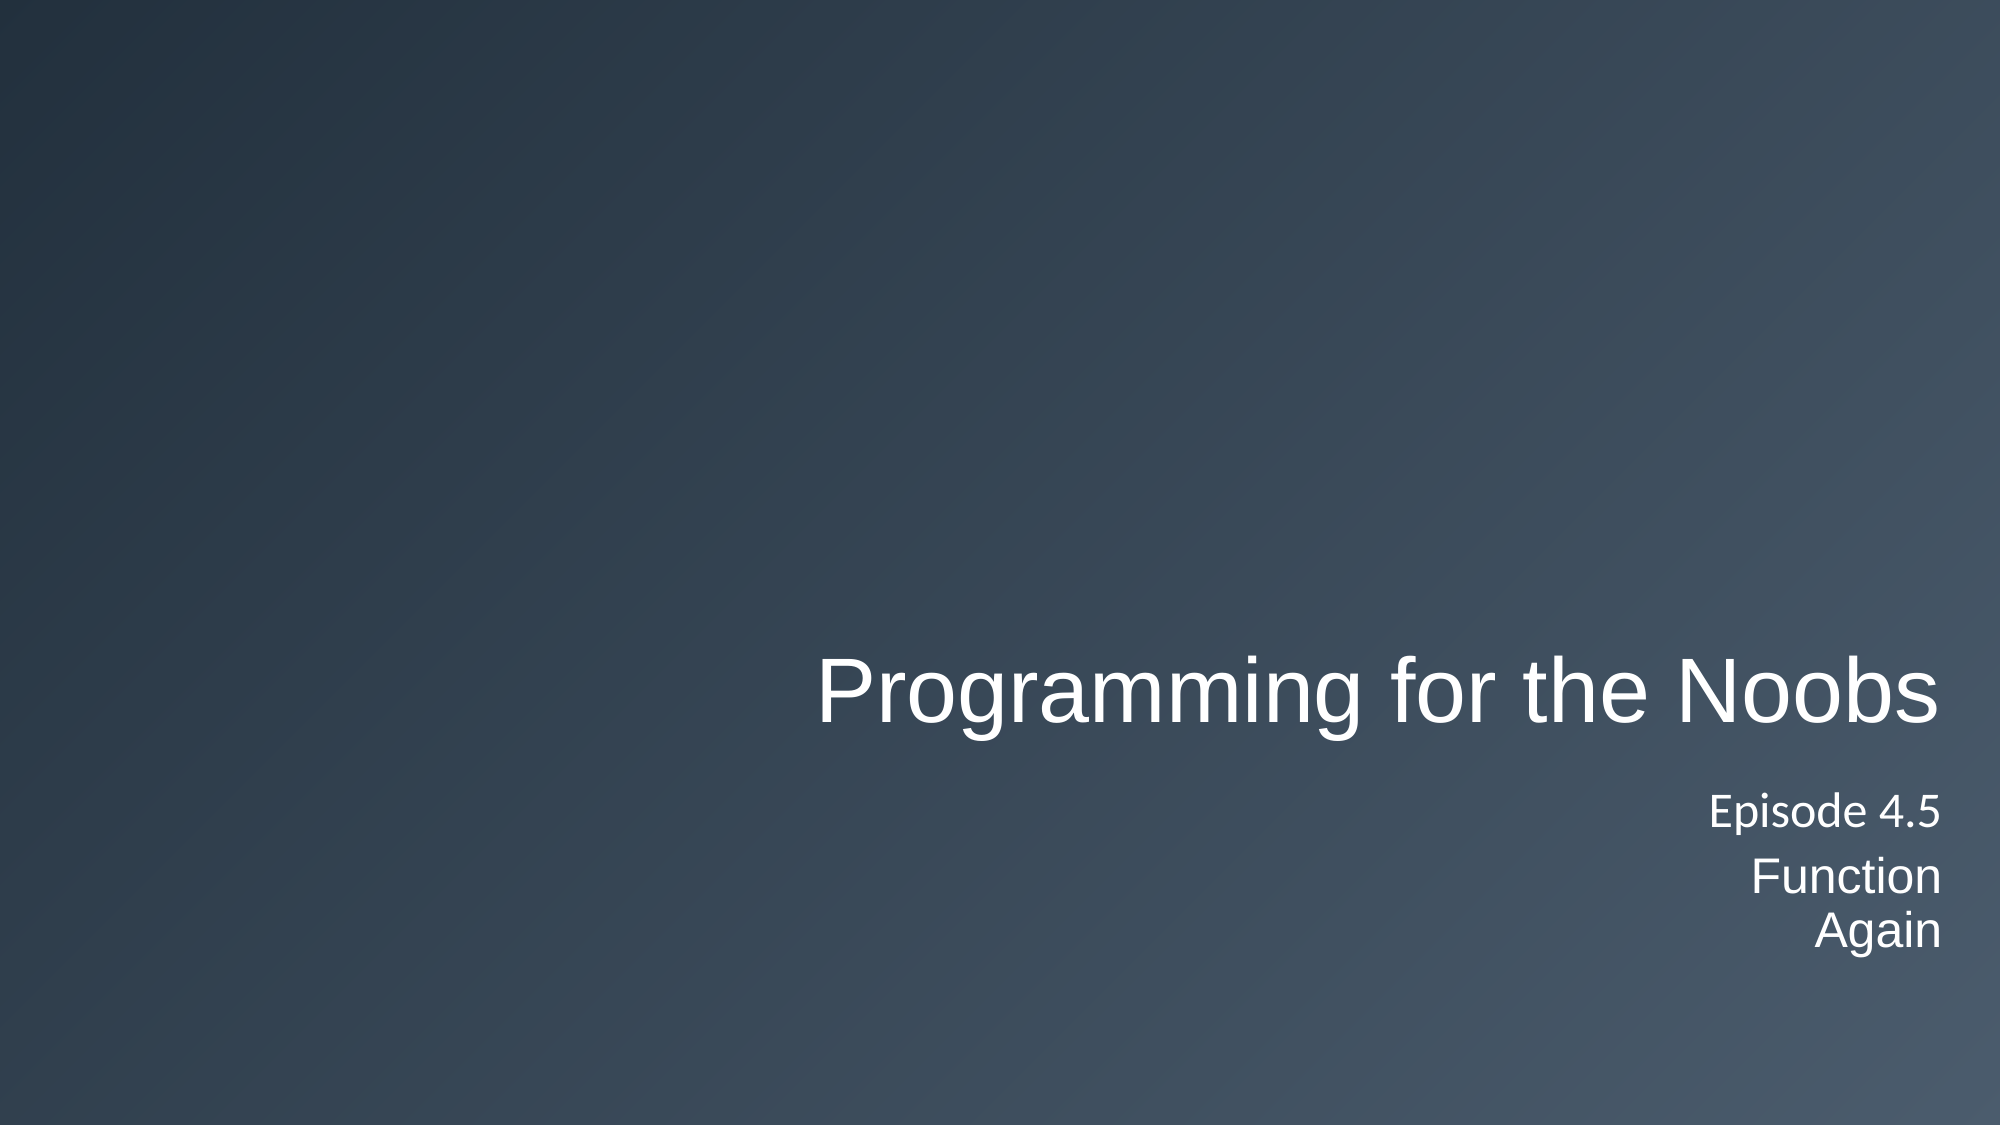

Programming for the Noobs
Episode 4.5
Function Again